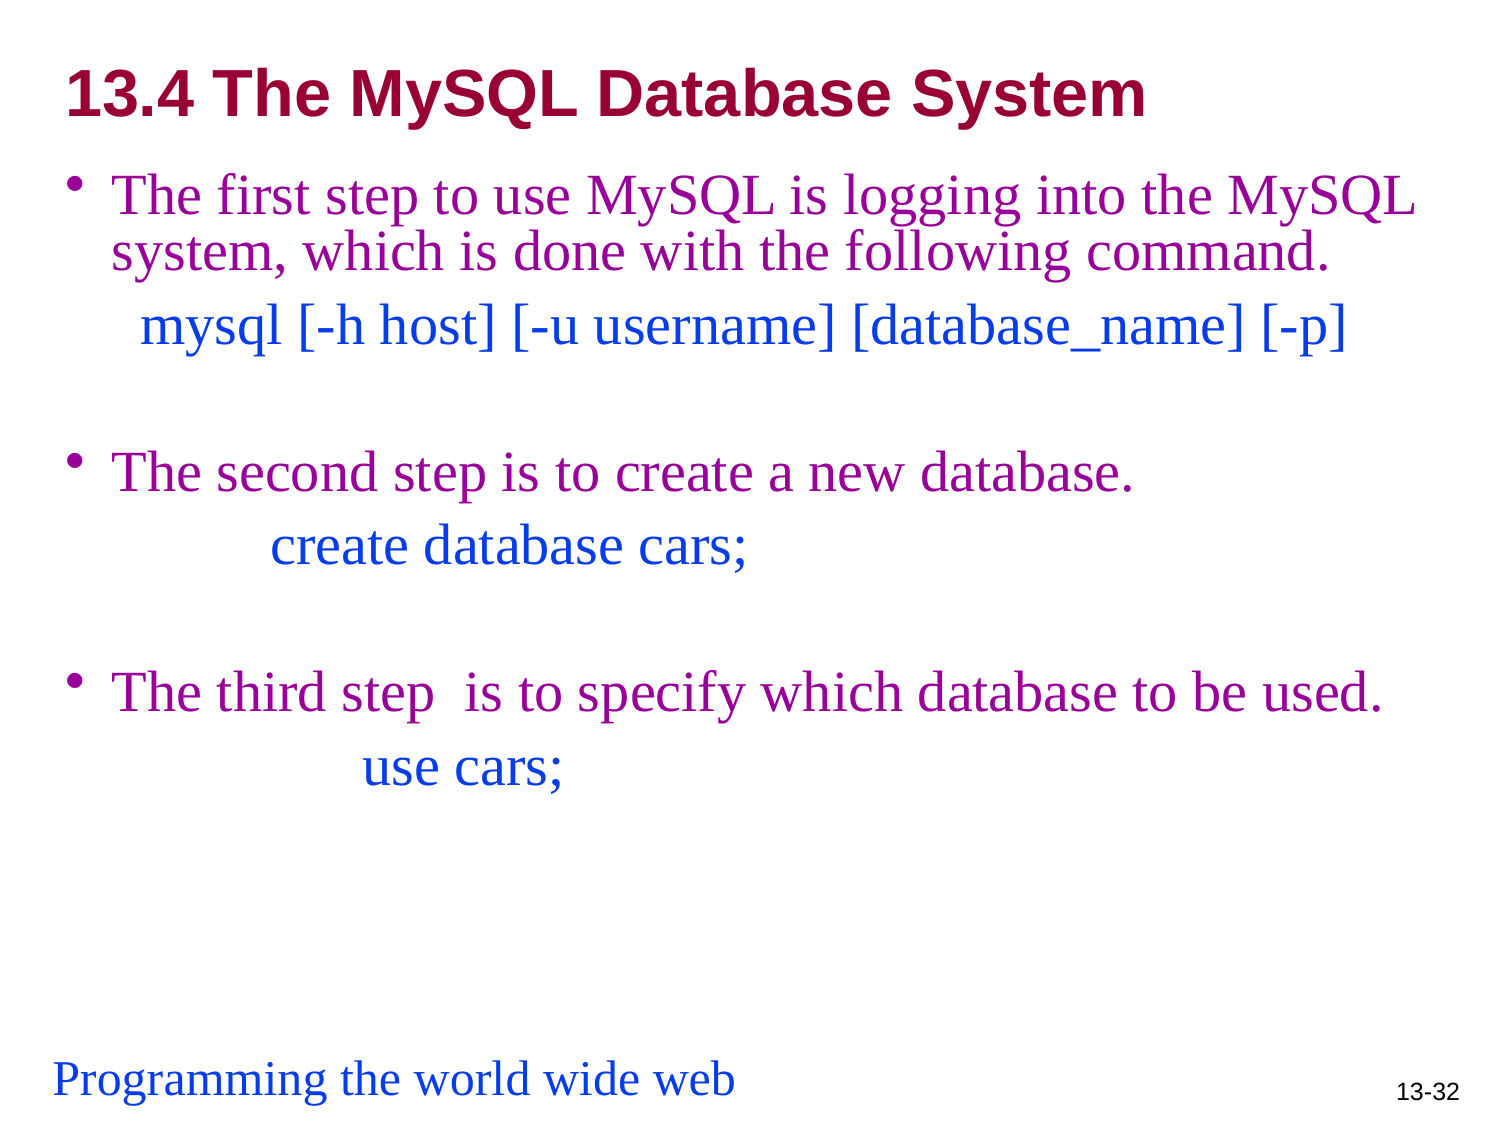

# 13.4 The MySQL Database System
The first step to use MySQL is logging into the MySQL system, which is done with the following command.
mysql [-h host] [-u username] [database_name] [-p]

The second step is to create a new database.
         create database cars;

The third step  is to specify which database to be used.
     use cars;